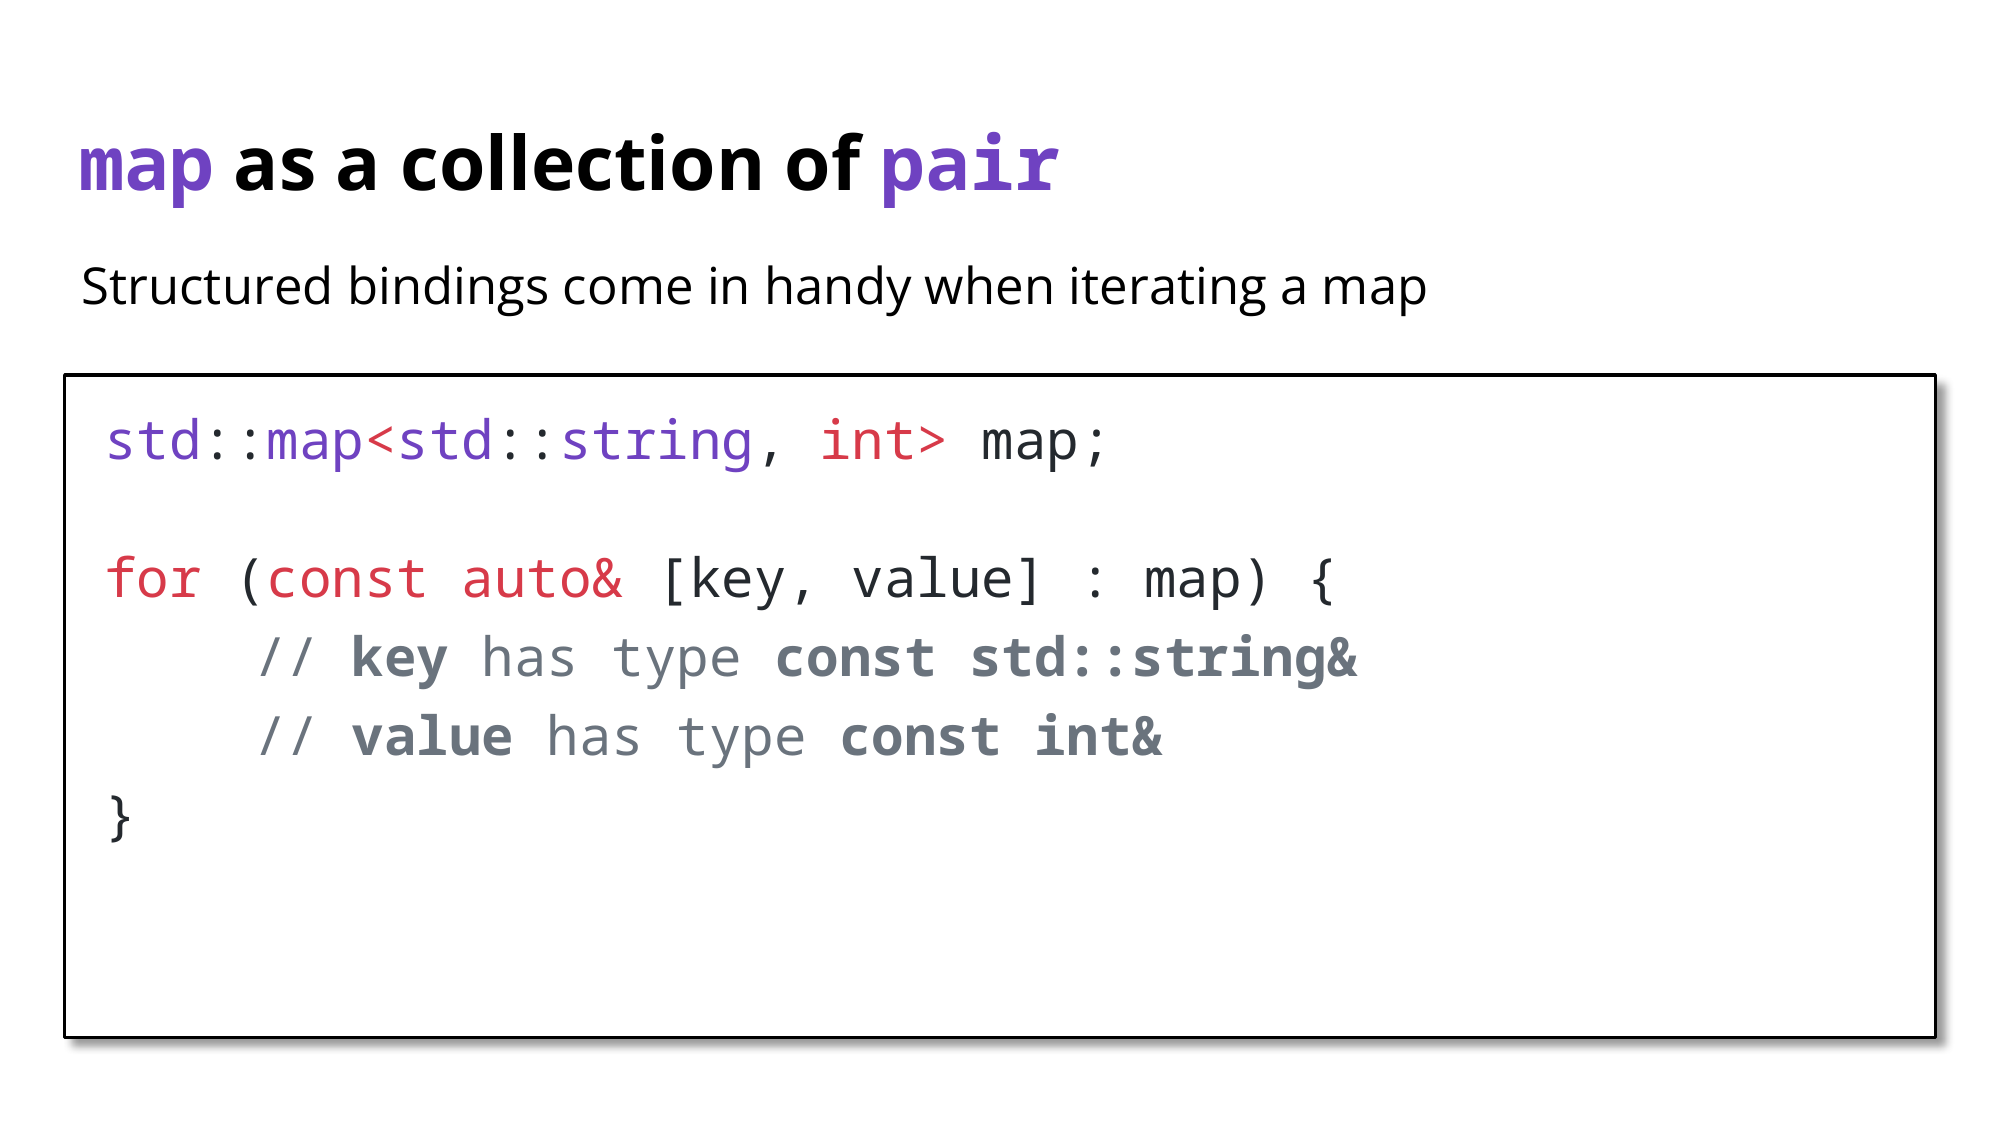

# map as a collection of pair
Structured bindings come in handy when iterating a map
std::map<std::string, int> map;
for (const auto& [key, value] : map) {
	// key has type const std::string&
	// value has type const int&
}